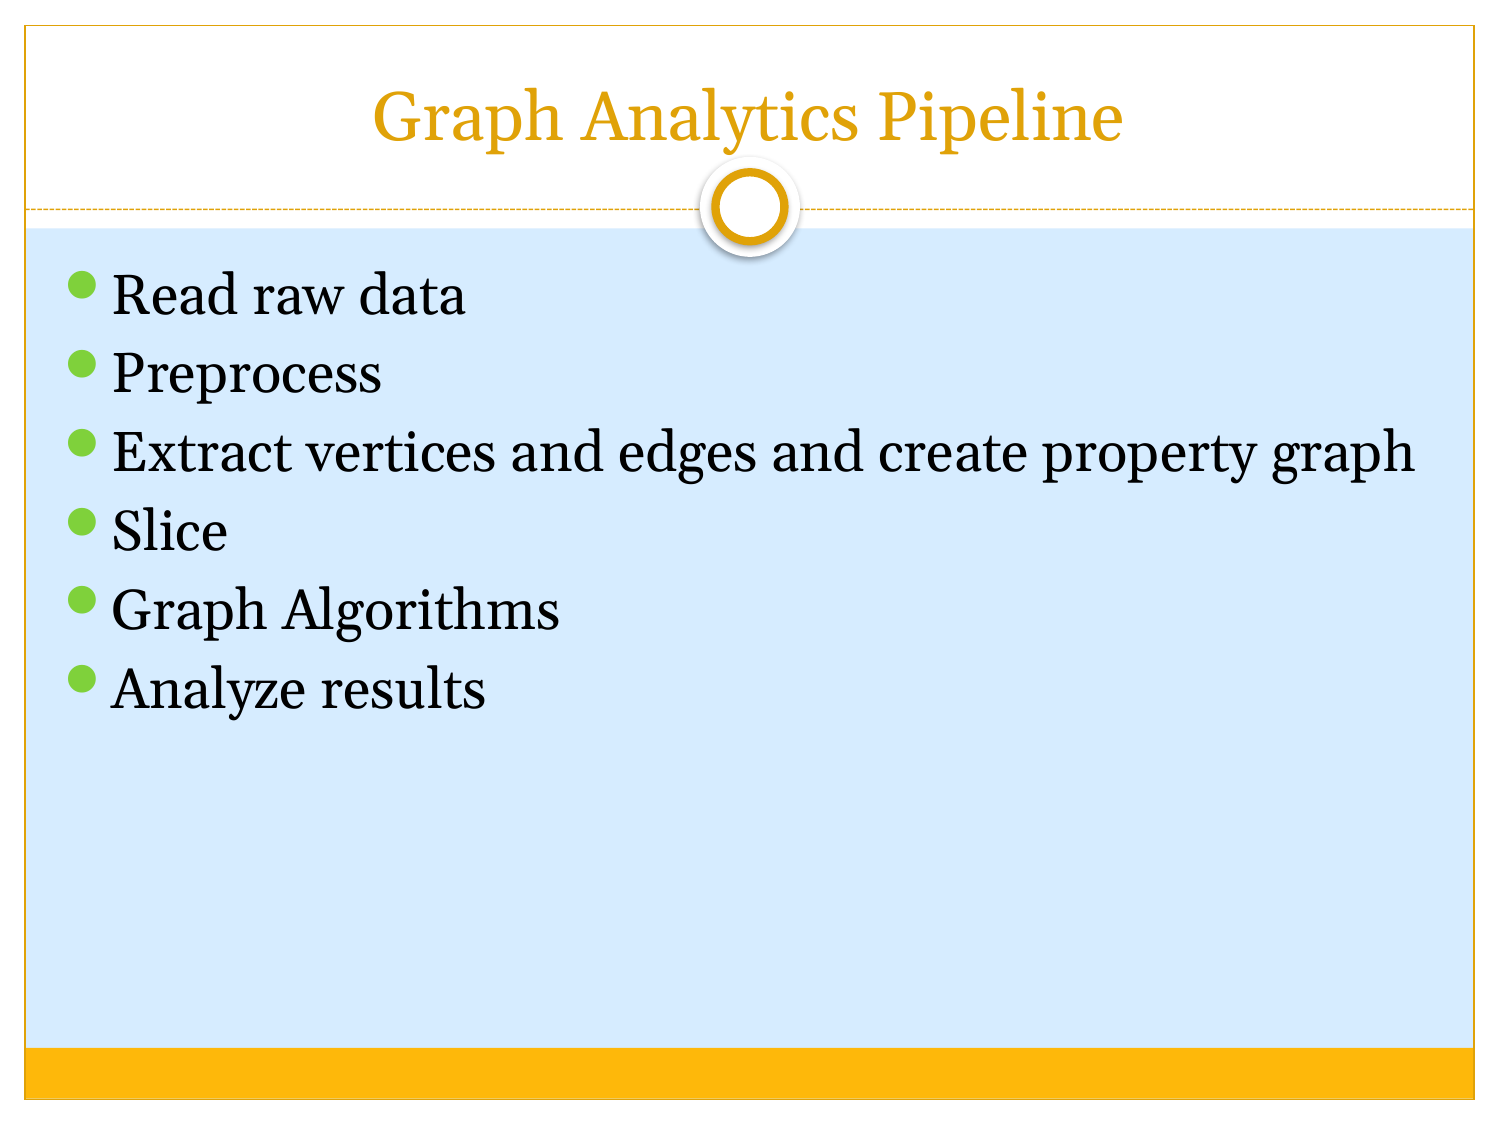

# Graph Analytics Pipeline
Read raw data
Preprocess
Extract vertices and edges and create property graph
Slice
Graph Algorithms
Analyze results